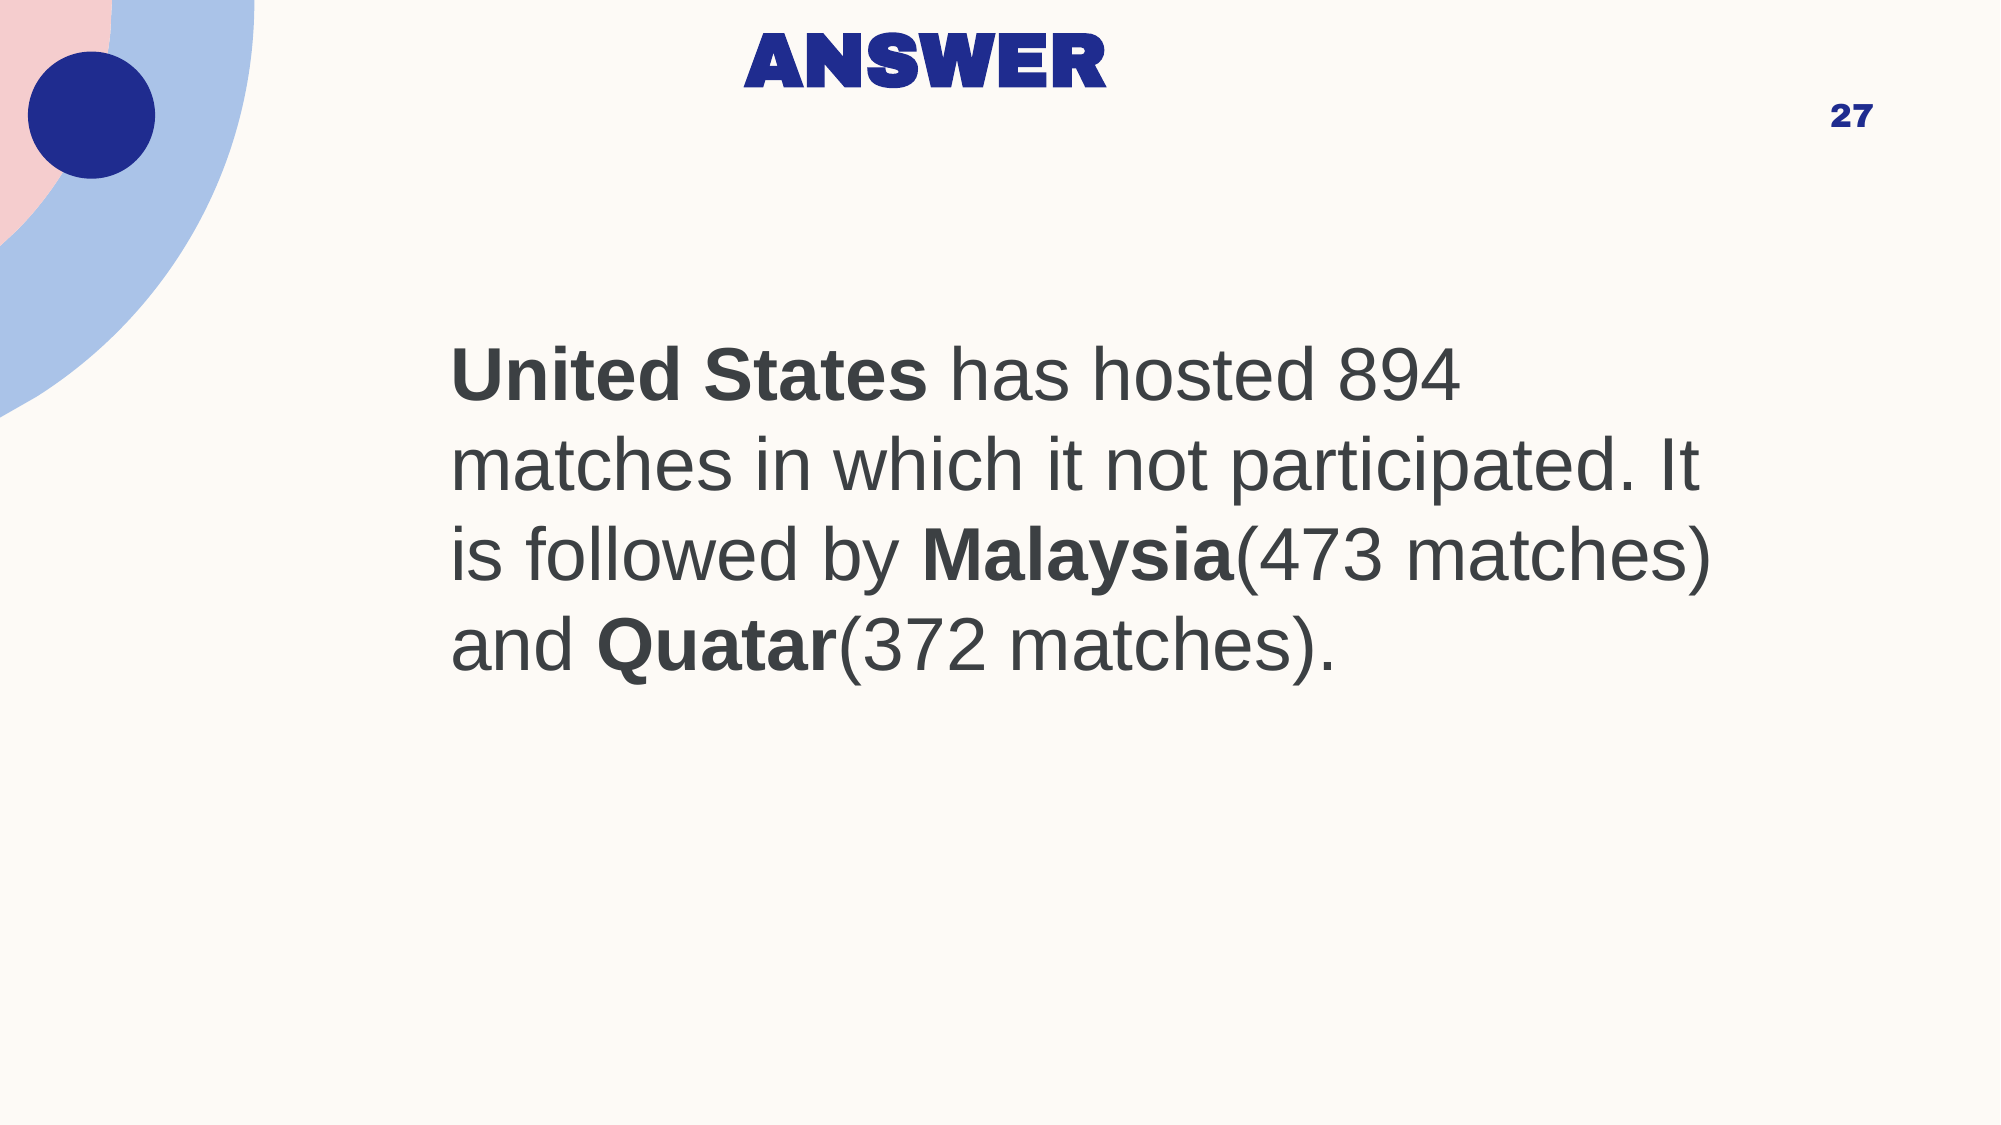

# ANSWER
27
United States has hosted 894 matches in which it not participated. It is followed by Malaysia(473 matches) and Quatar(372 matches).